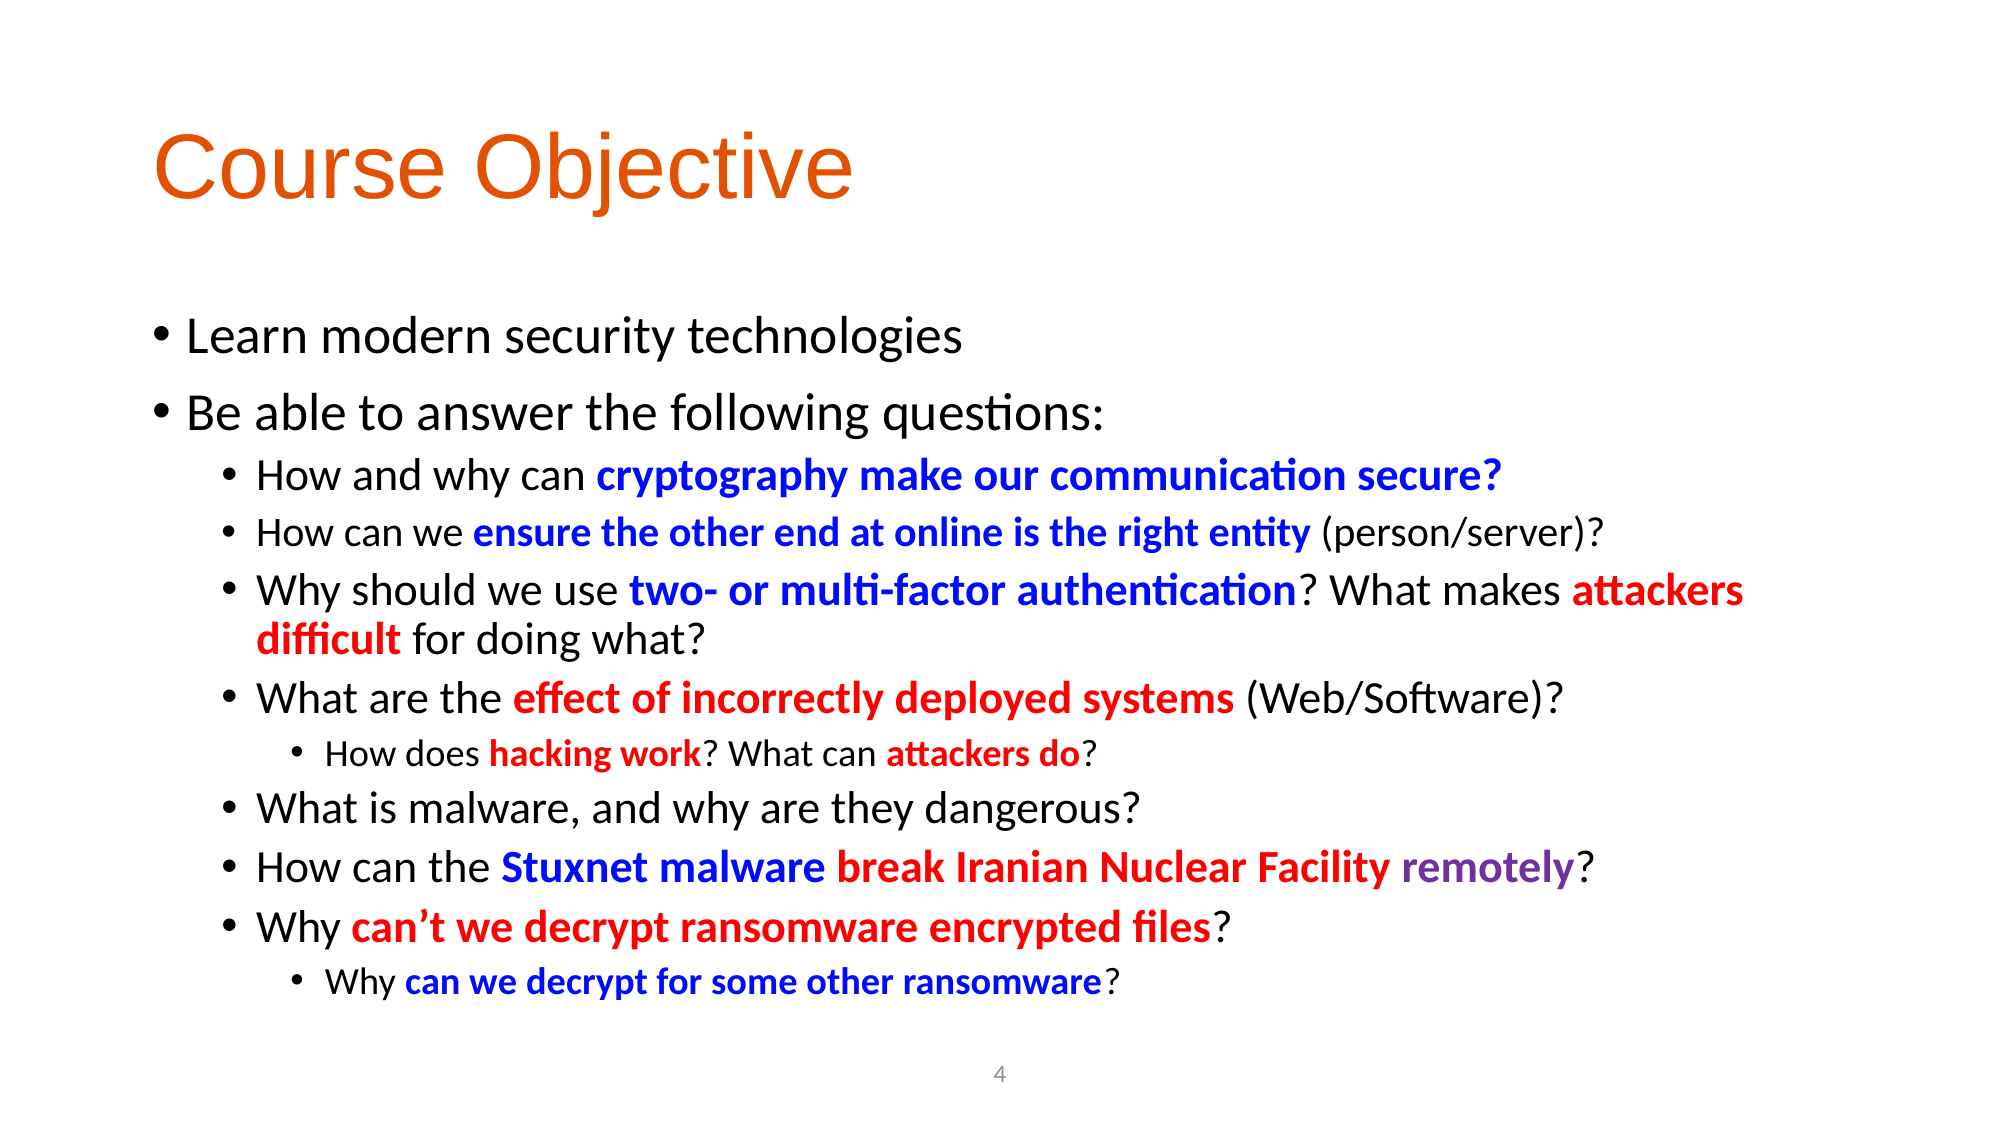

# Course Objective
Learn modern security technologies
Be able to answer the following questions:
How and why can cryptography make our communication secure?
How can we ensure the other end at online is the right entity (person/server)?
Why should we use two- or multi-factor authentication? What makes attackers difficult for doing what?
What are the effect of incorrectly deployed systems (Web/Software)?
How does hacking work? What can attackers do?
What is malware, and why are they dangerous?
How can the Stuxnet malware break Iranian Nuclear Facility remotely?
Why can’t we decrypt ransomware encrypted files?
Why can we decrypt for some other ransomware?

4